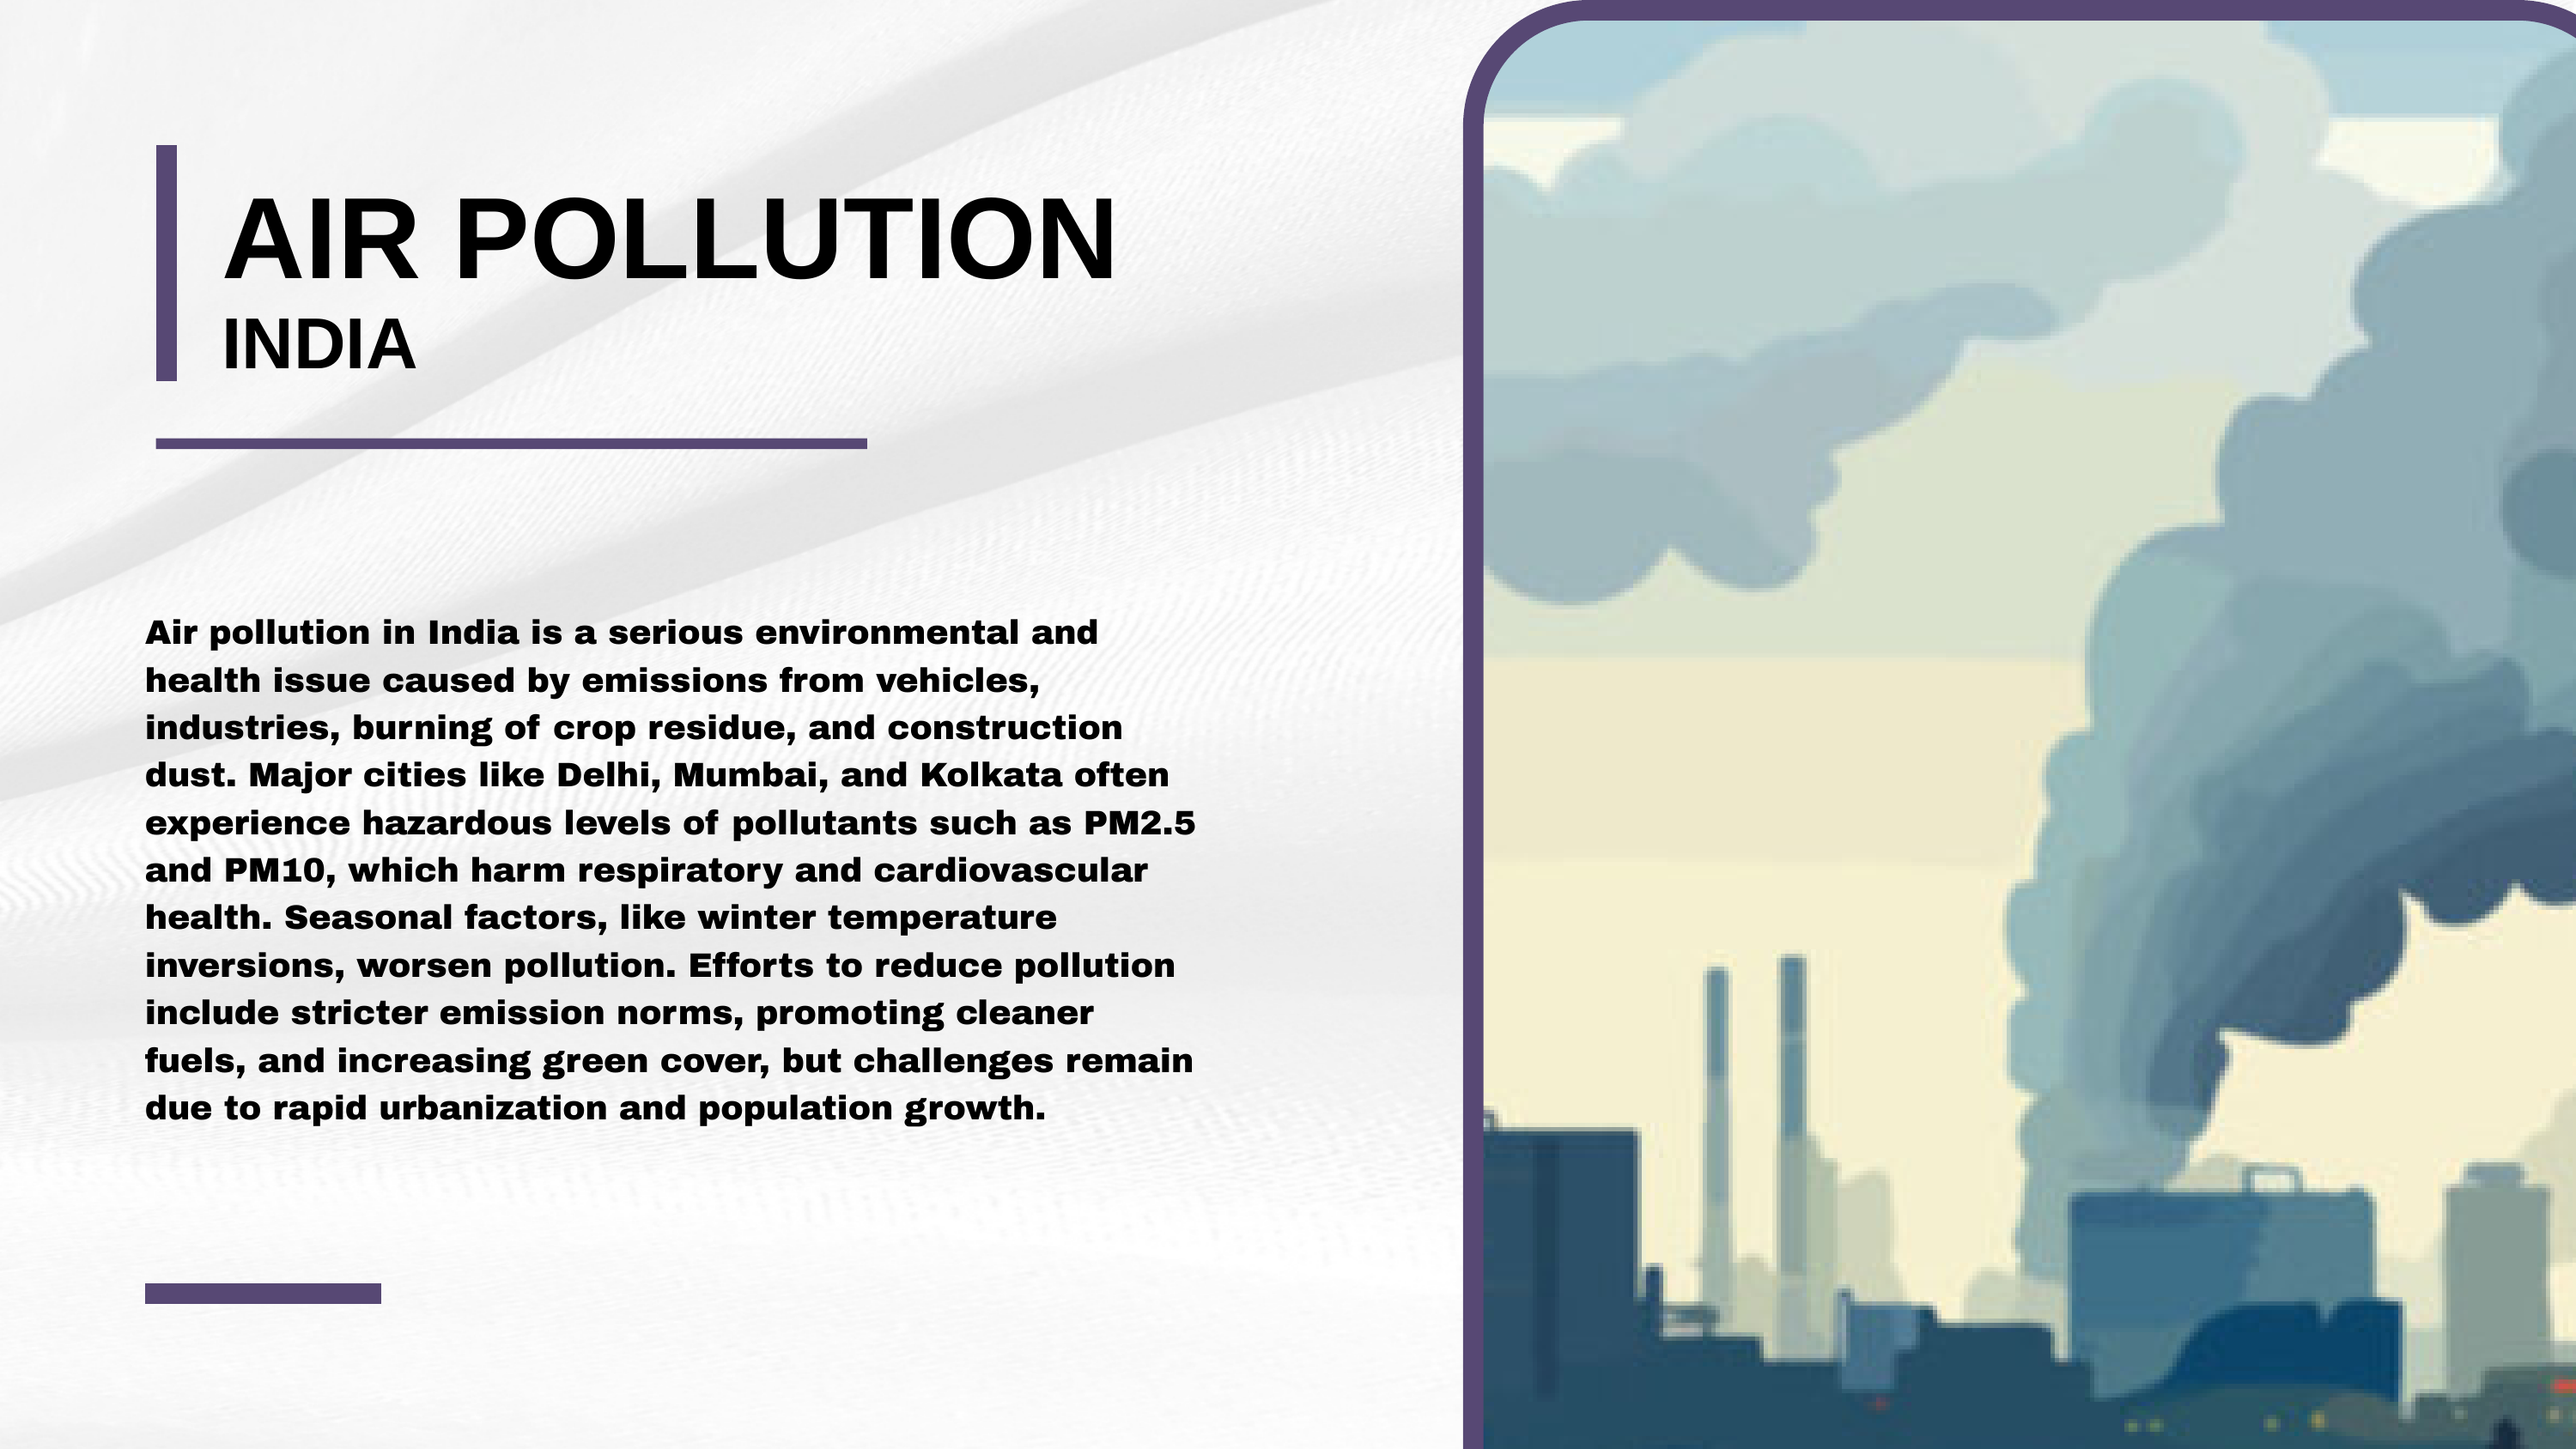

AIR POLLUTION

INDIA

Air pollution in India is a serious environmental and health issue caused by emissions from vehicles, industries, burning of crop residue, and construction dust. Major cities like Delhi, Mumbai, and Kolkata often experience hazardous levels of pollutants such as PM2.5 and PM10, which harm respiratory and cardiovascular health. Seasonal factors, like winter temperature inversions, worsen pollution. Efforts to reduce pollution include stricter emission norms, promoting cleaner fuels, and increasing green cover, but challenges remain due to rapid urbanization and population growth.